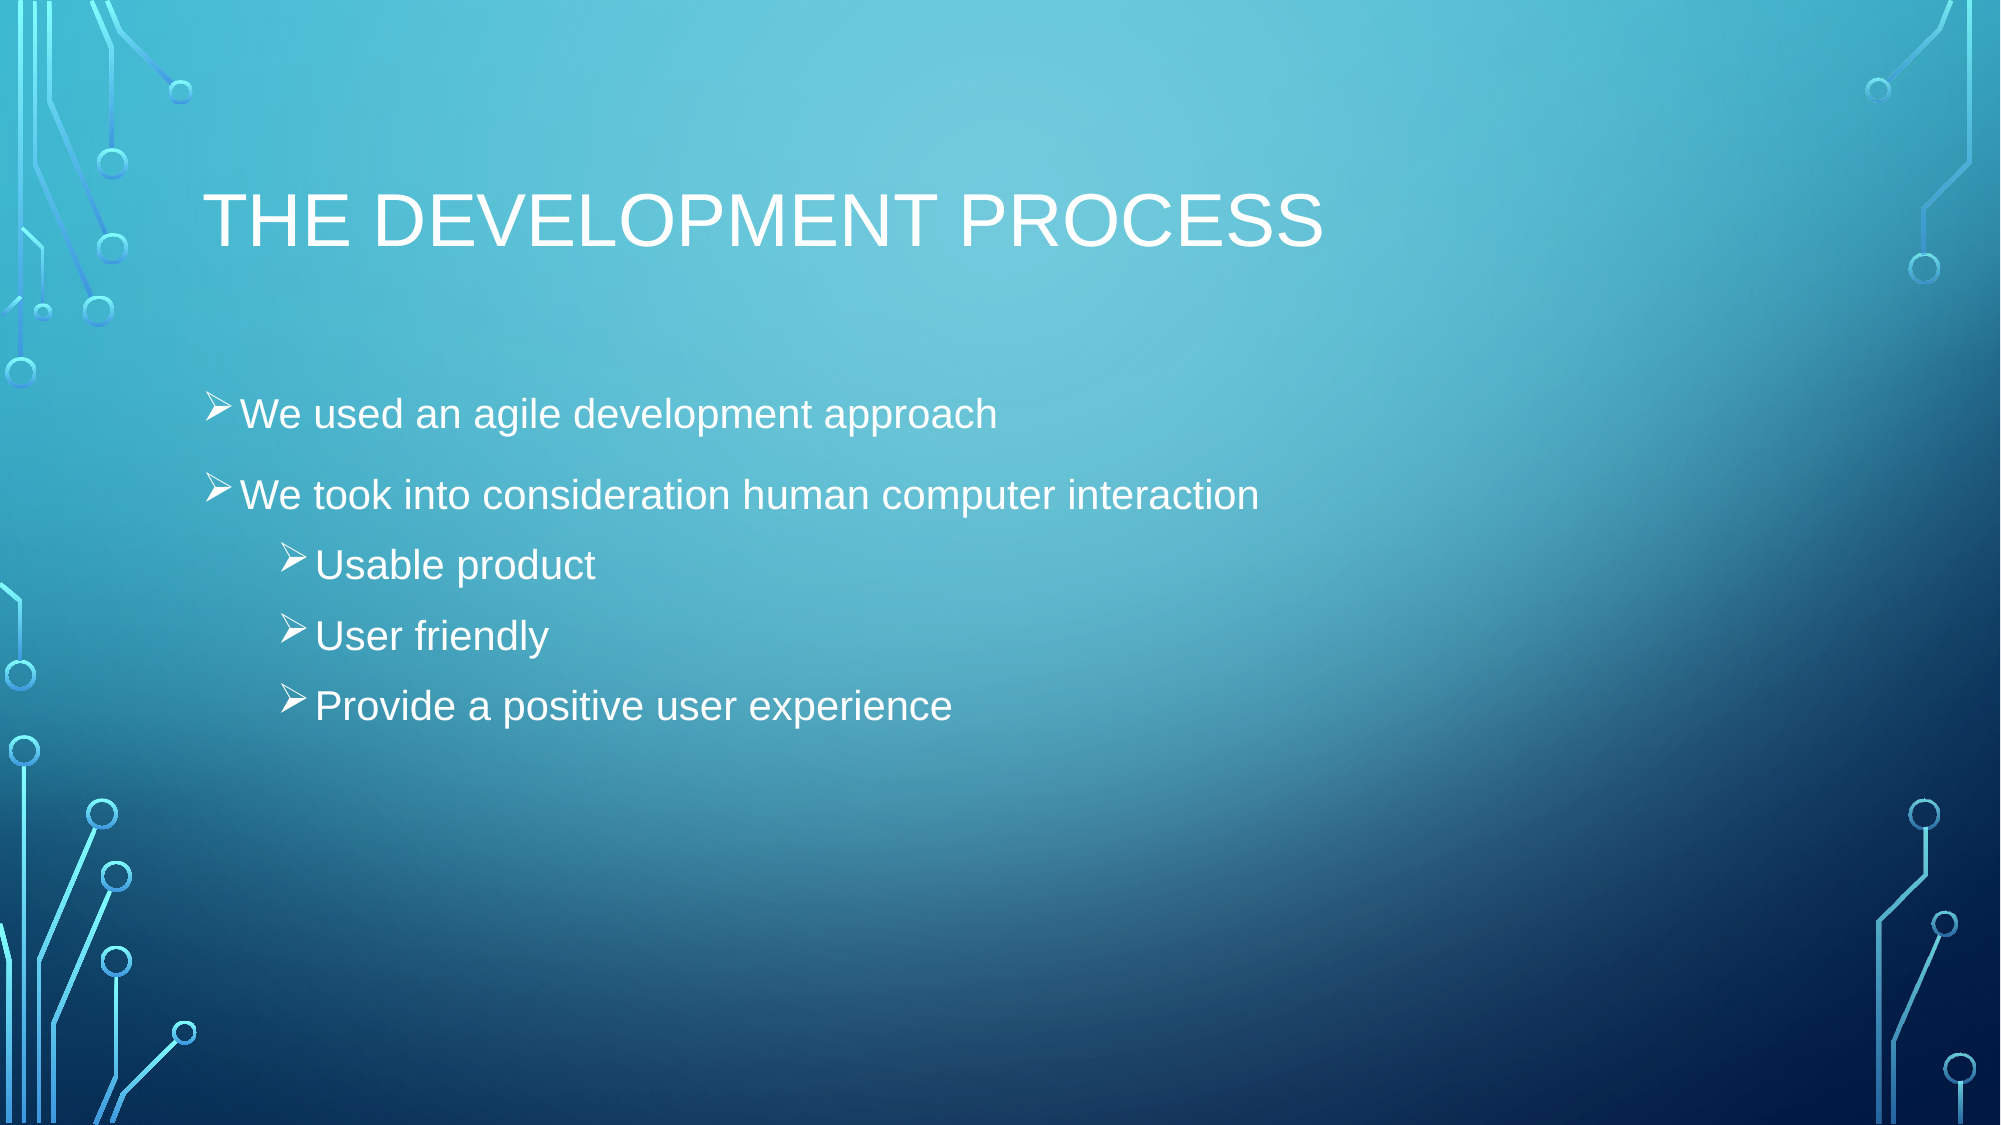

# The Development Process
We used an agile development approach
We took into consideration human computer interaction
Usable product
User friendly
Provide a positive user experience